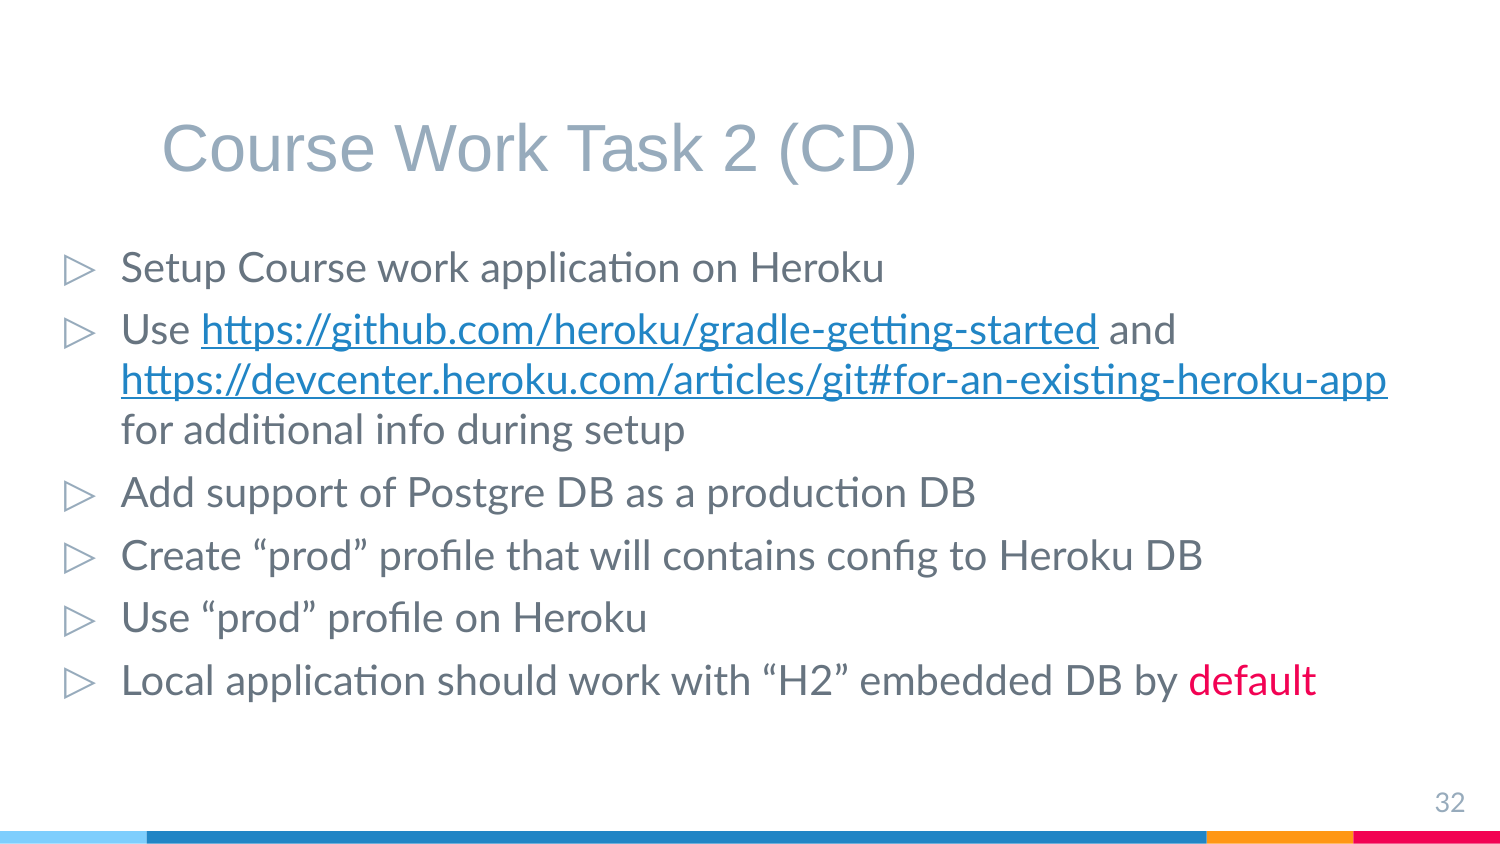

# Course Work Task 2 (CD)
Setup Course work application on Heroku
Use https://github.com/heroku/gradle-getting-started and https://devcenter.heroku.com/articles/git#for-an-existing-heroku-app for additional info during setup
Add support of Postgre DB as a production DB
Create “prod” profile that will contains config to Heroku DB
Use “prod” profile on Heroku
Local application should work with “H2” embedded DB by default
32